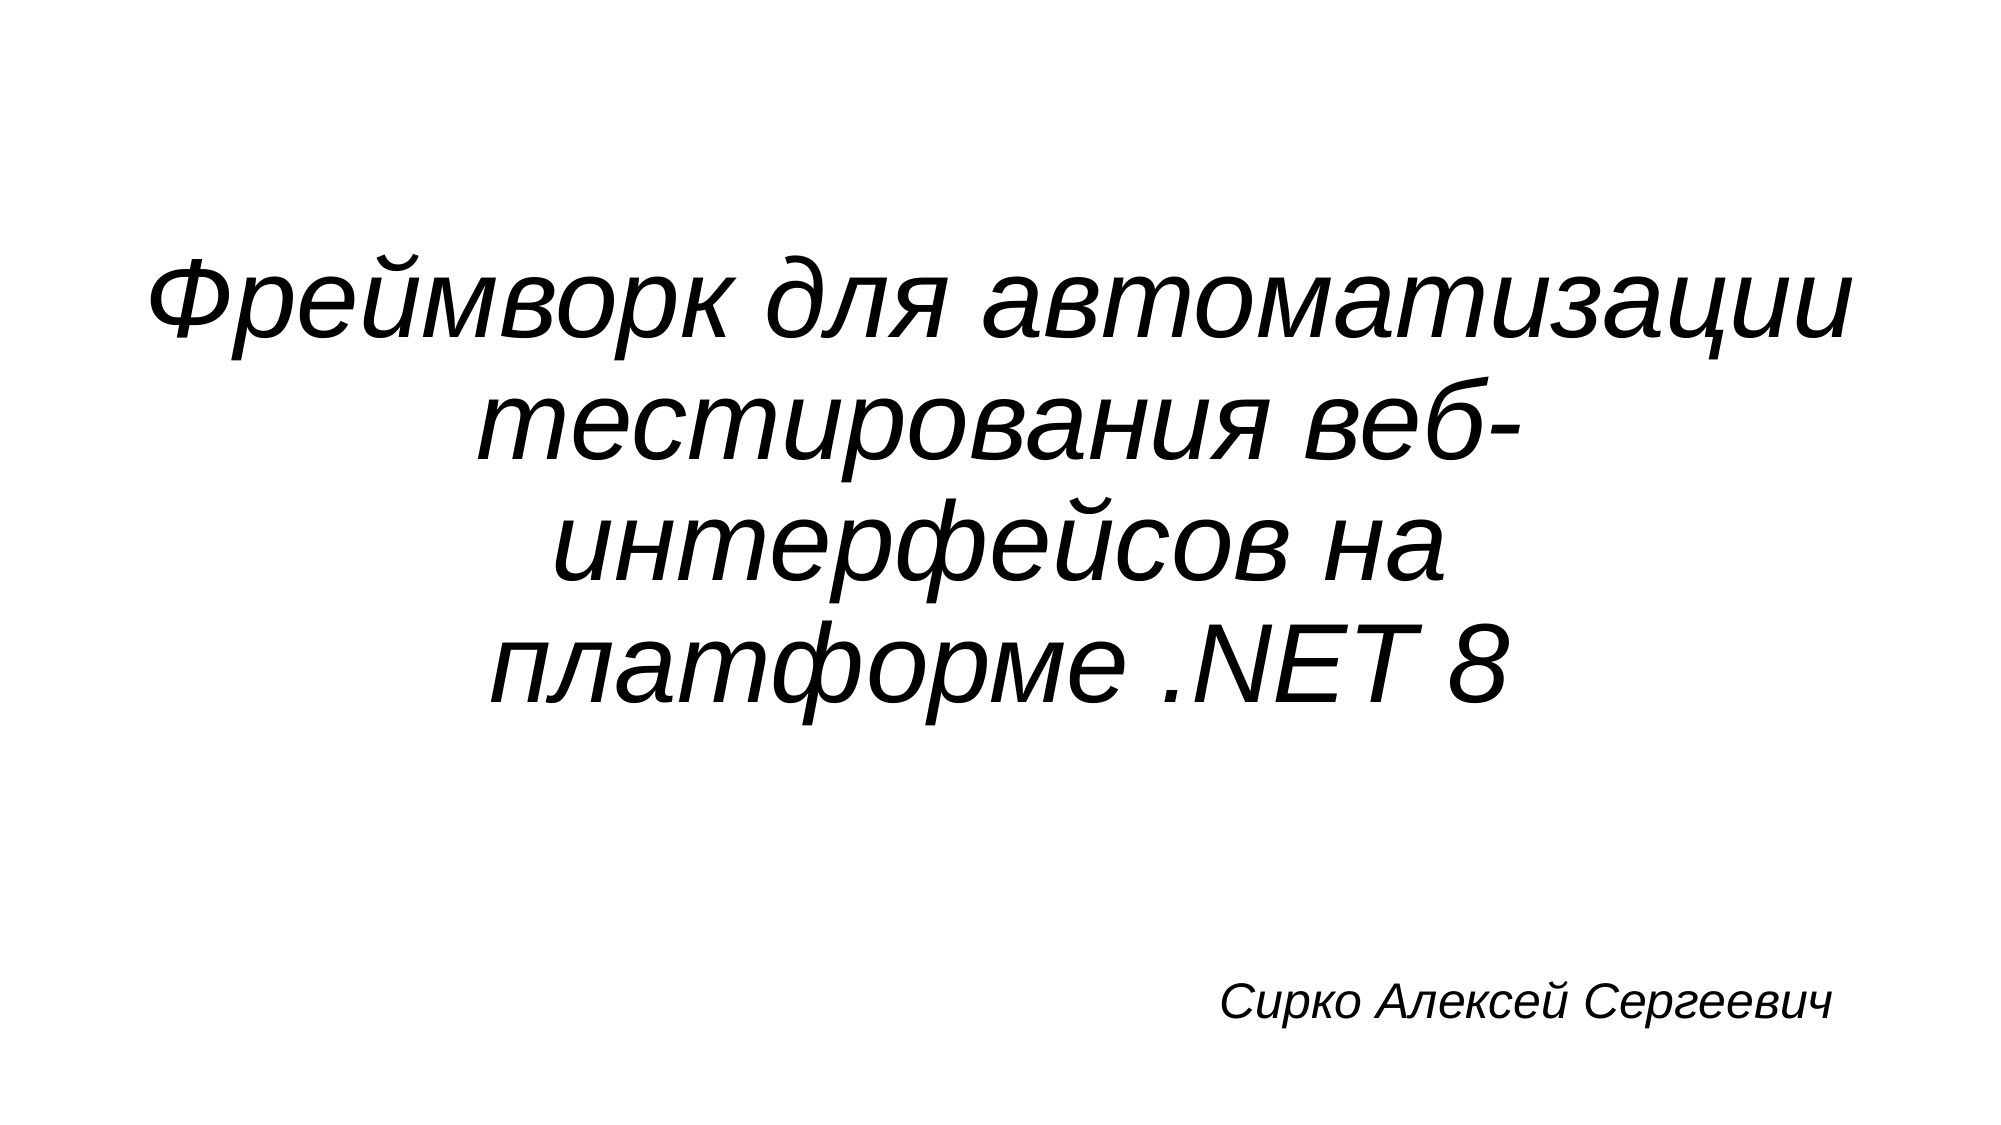

# Фреймворк для автоматизации тестирования веб-интерфейсов на платформе .NET 8
Сирко Алексей Сергеевич